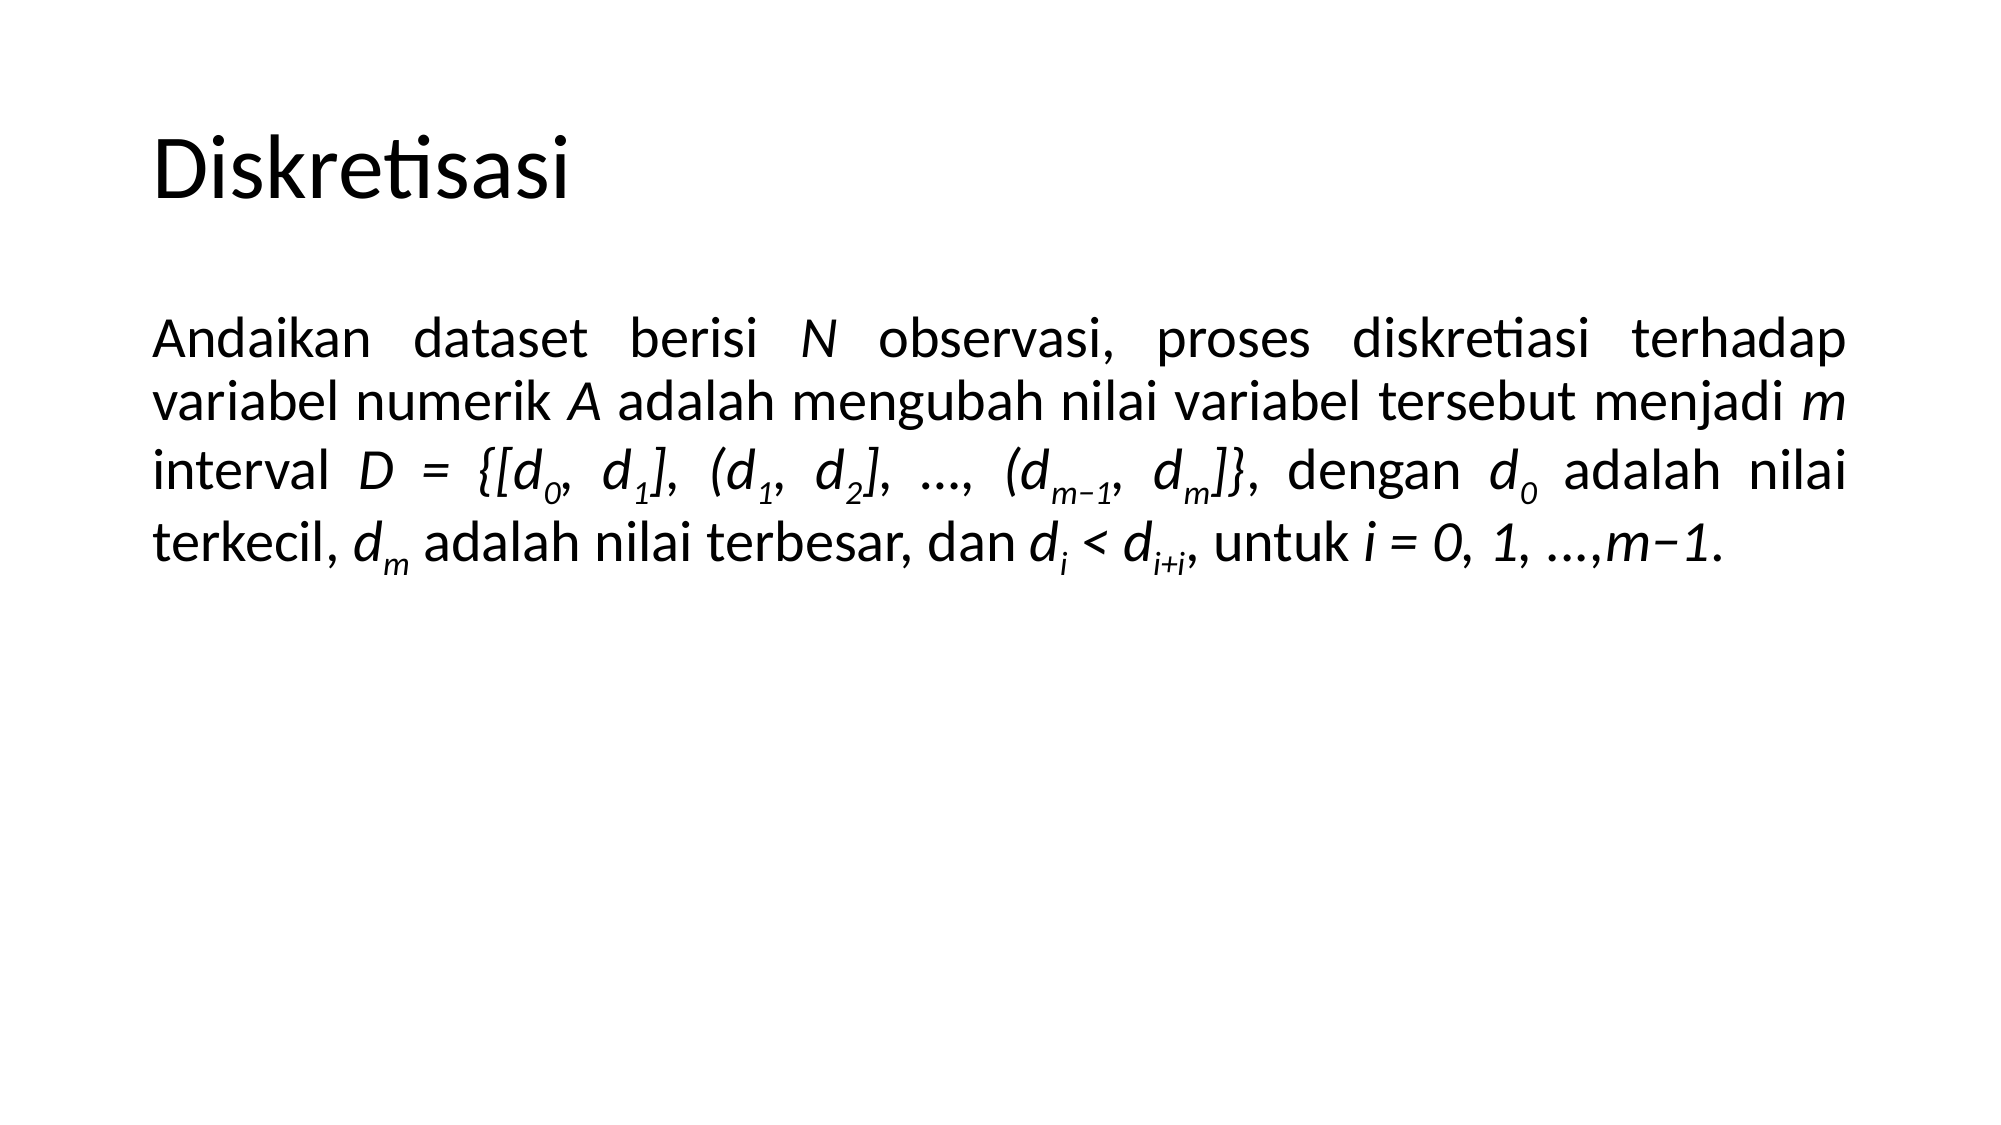

# Diskretisasi
Andaikan dataset berisi N observasi, proses diskretiasi terhadap variabel numerik A adalah mengubah nilai variabel tersebut menjadi m interval D = {[d0, d1], (d1, d2], …, (dm−1, dm]}, dengan d0 adalah nilai terkecil, dm adalah nilai terbesar, dan di < di+i, untuk i = 0, 1, ...,m−1.